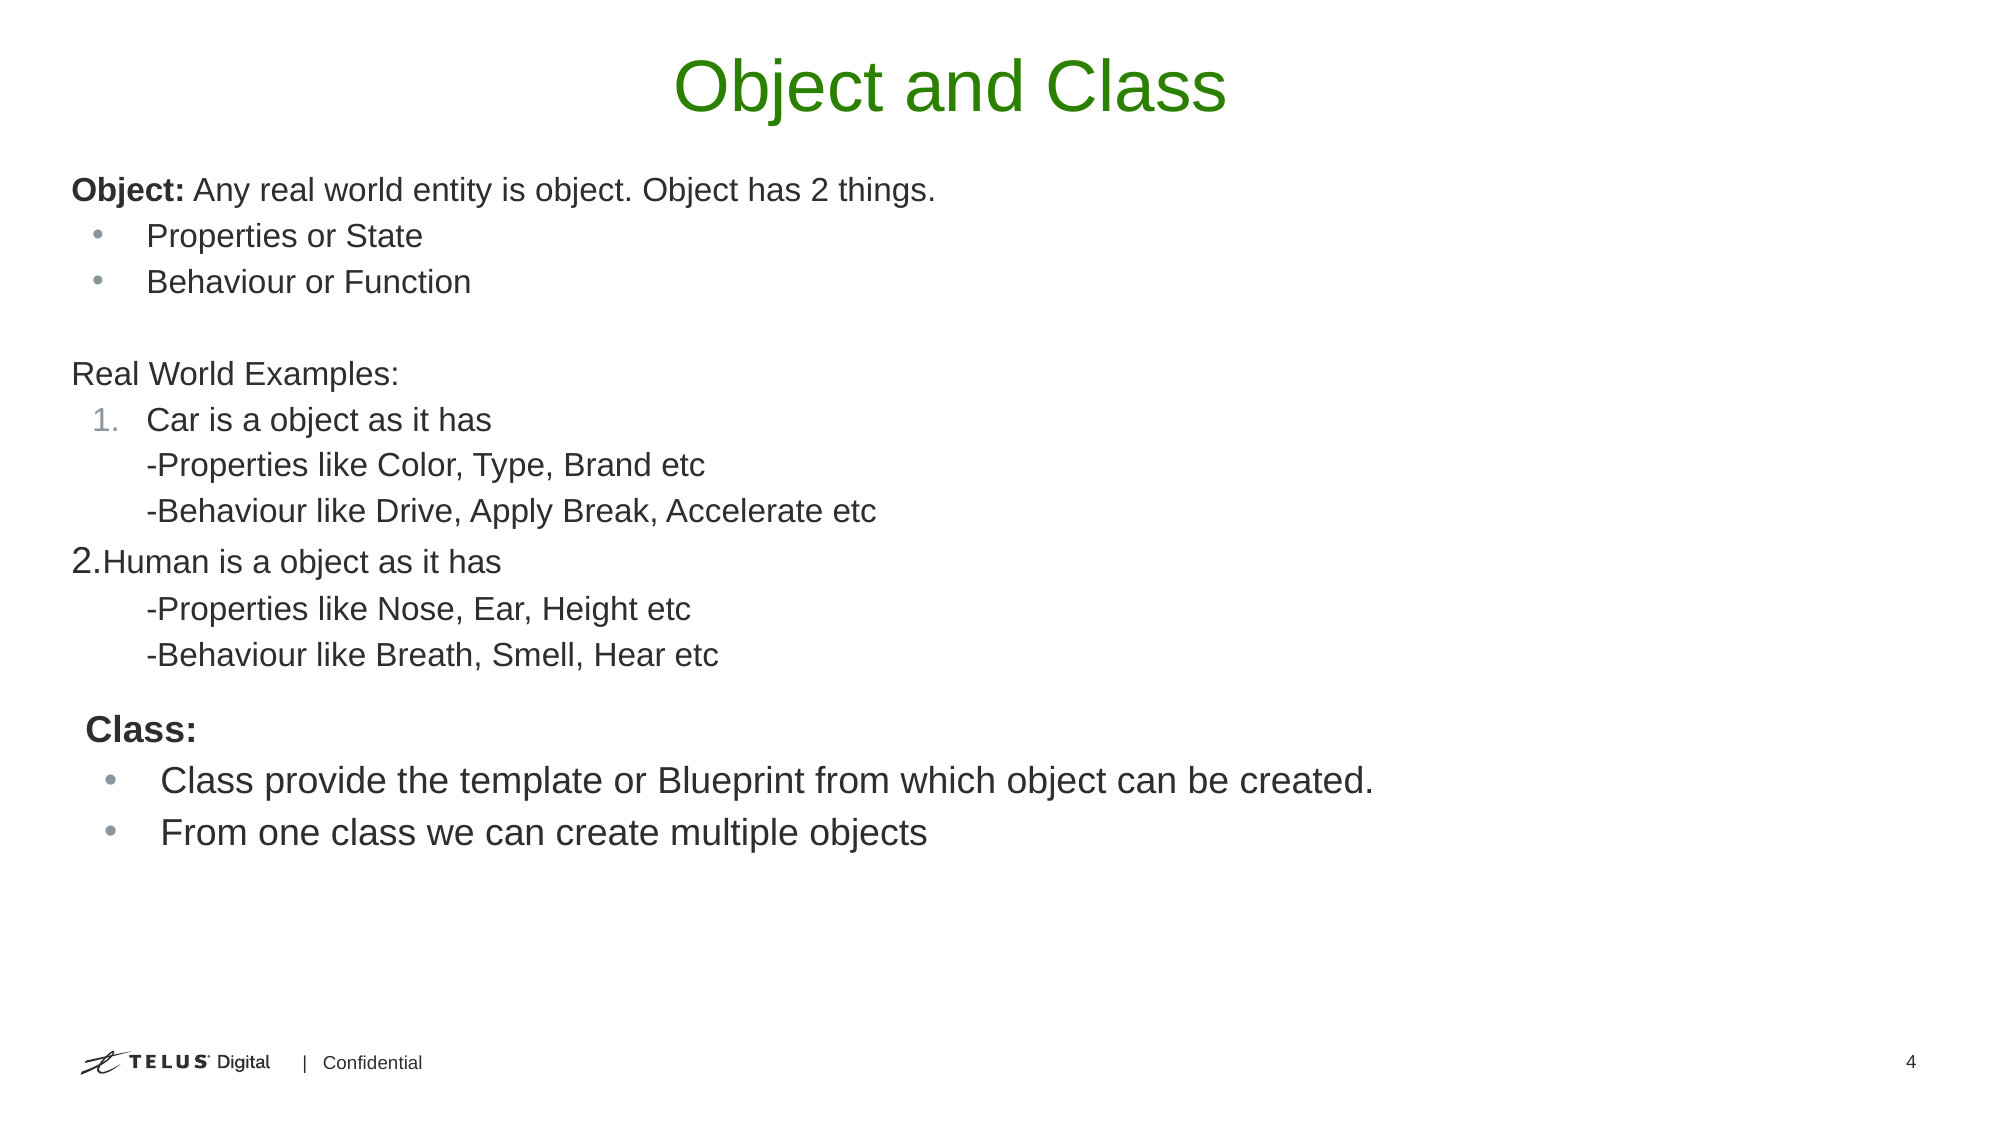

# Object and Class
Object: Any real world entity is object. Object has 2 things.
Properties or State
Behaviour or Function

Real World Examples:
Car is a object as it has
-Properties like Color, Type, Brand etc
-Behaviour like Drive, Apply Break, Accelerate etc
2.Human is a object as it has
-Properties like Nose, Ear, Height etc
-Behaviour like Breath, Smell, Hear etc

Class:
Class provide the template or Blueprint from which object can be created.
From one class we can create multiple objects